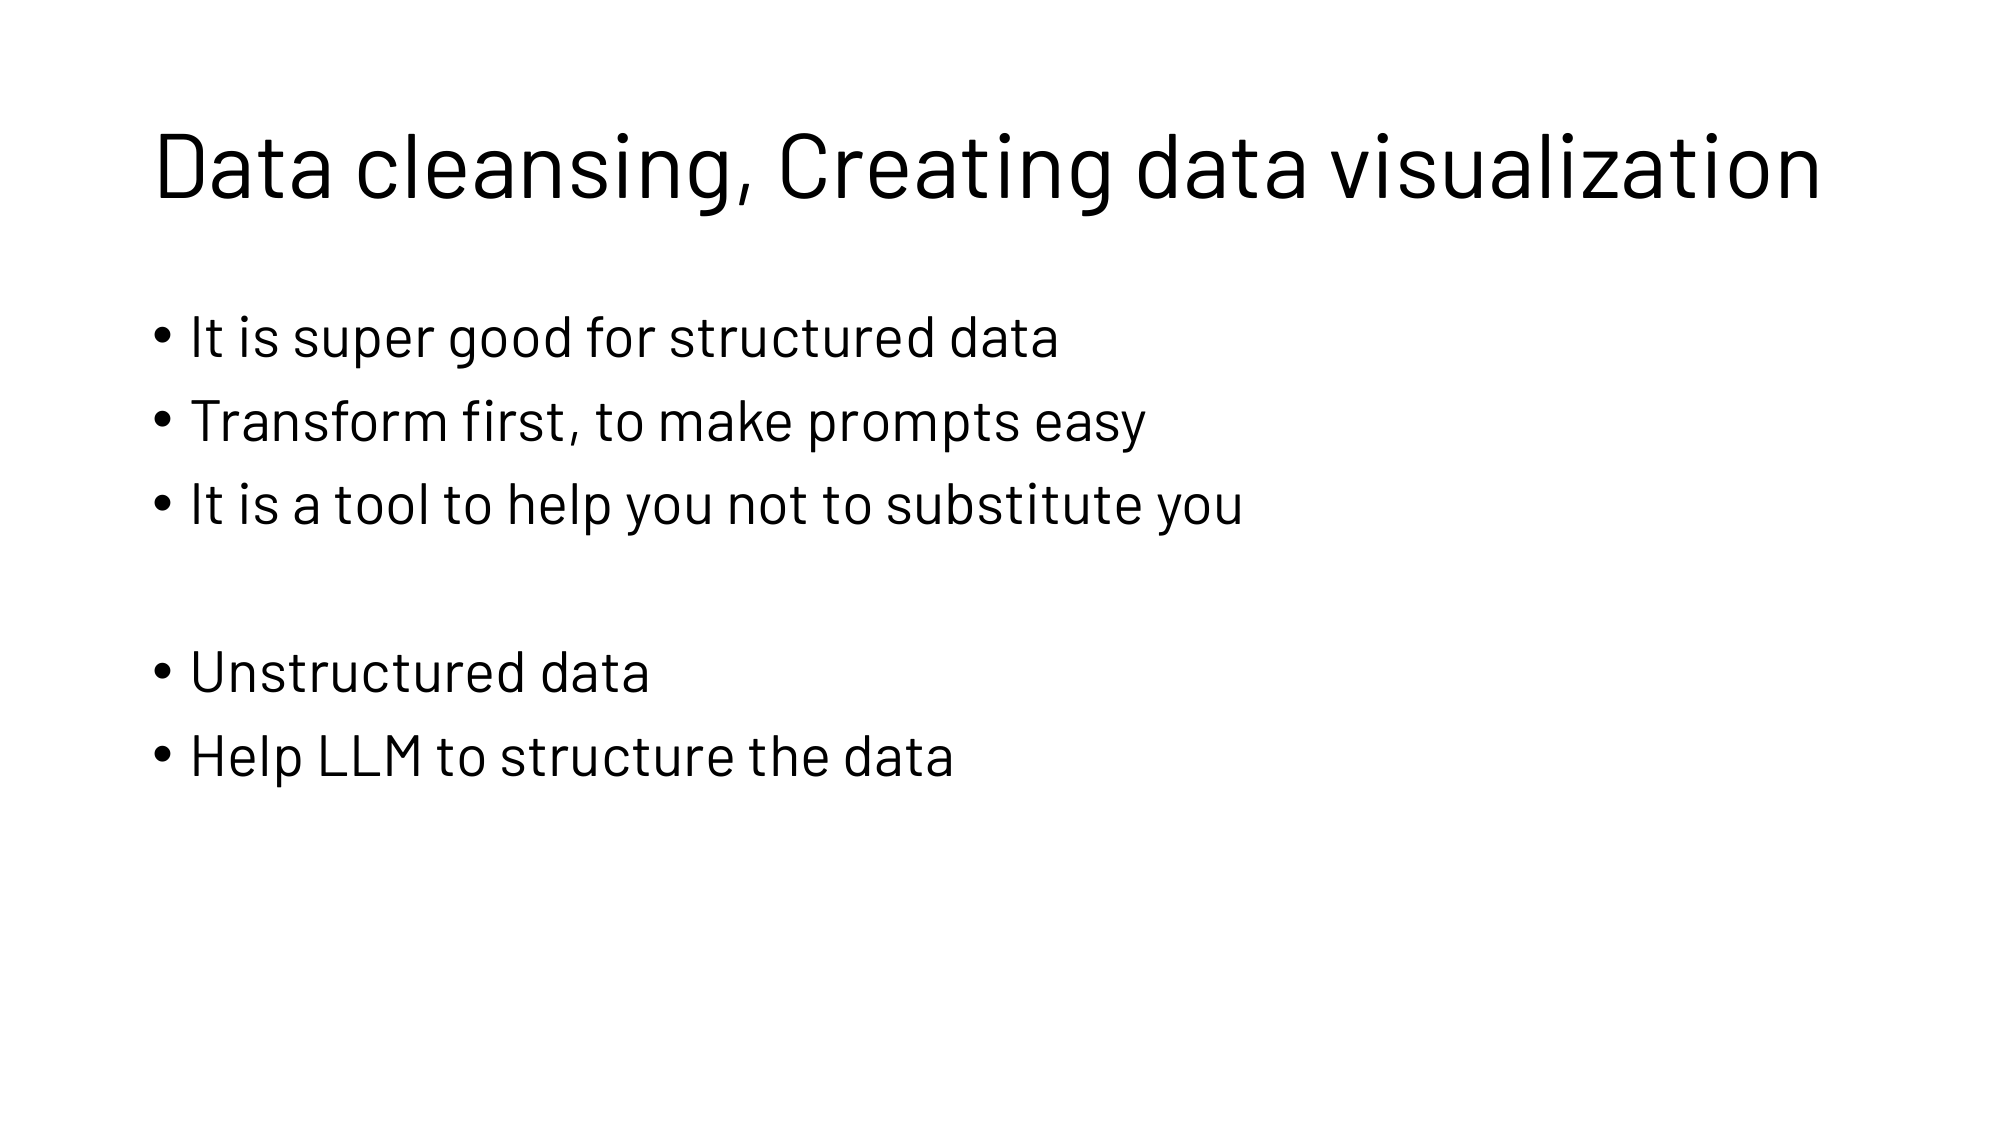

# Data cleansing, Creating data visualization
It is super good for structured data
Transform first, to make prompts easy
It is a tool to help you not to substitute you

Unstructured data
Help LLM to structure the data